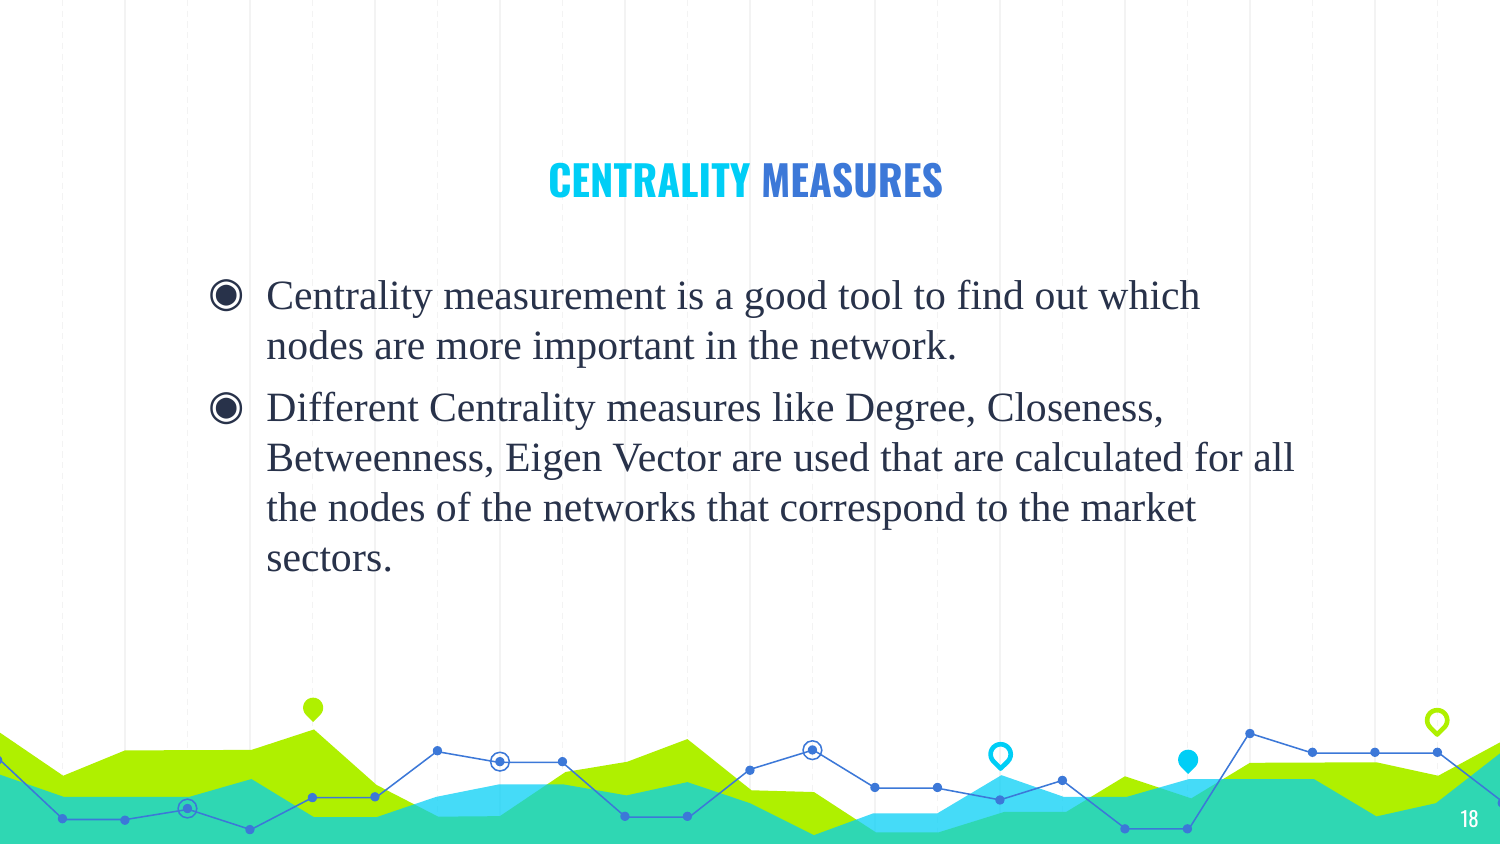

# CENTRALITY MEASURES
Centrality measurement is a good tool to find out which nodes are more important in the network.
Different Centrality measures like Degree, Closeness, Betweenness, Eigen Vector are used that are calculated for all the nodes of the networks that correspond to the market sectors.

18